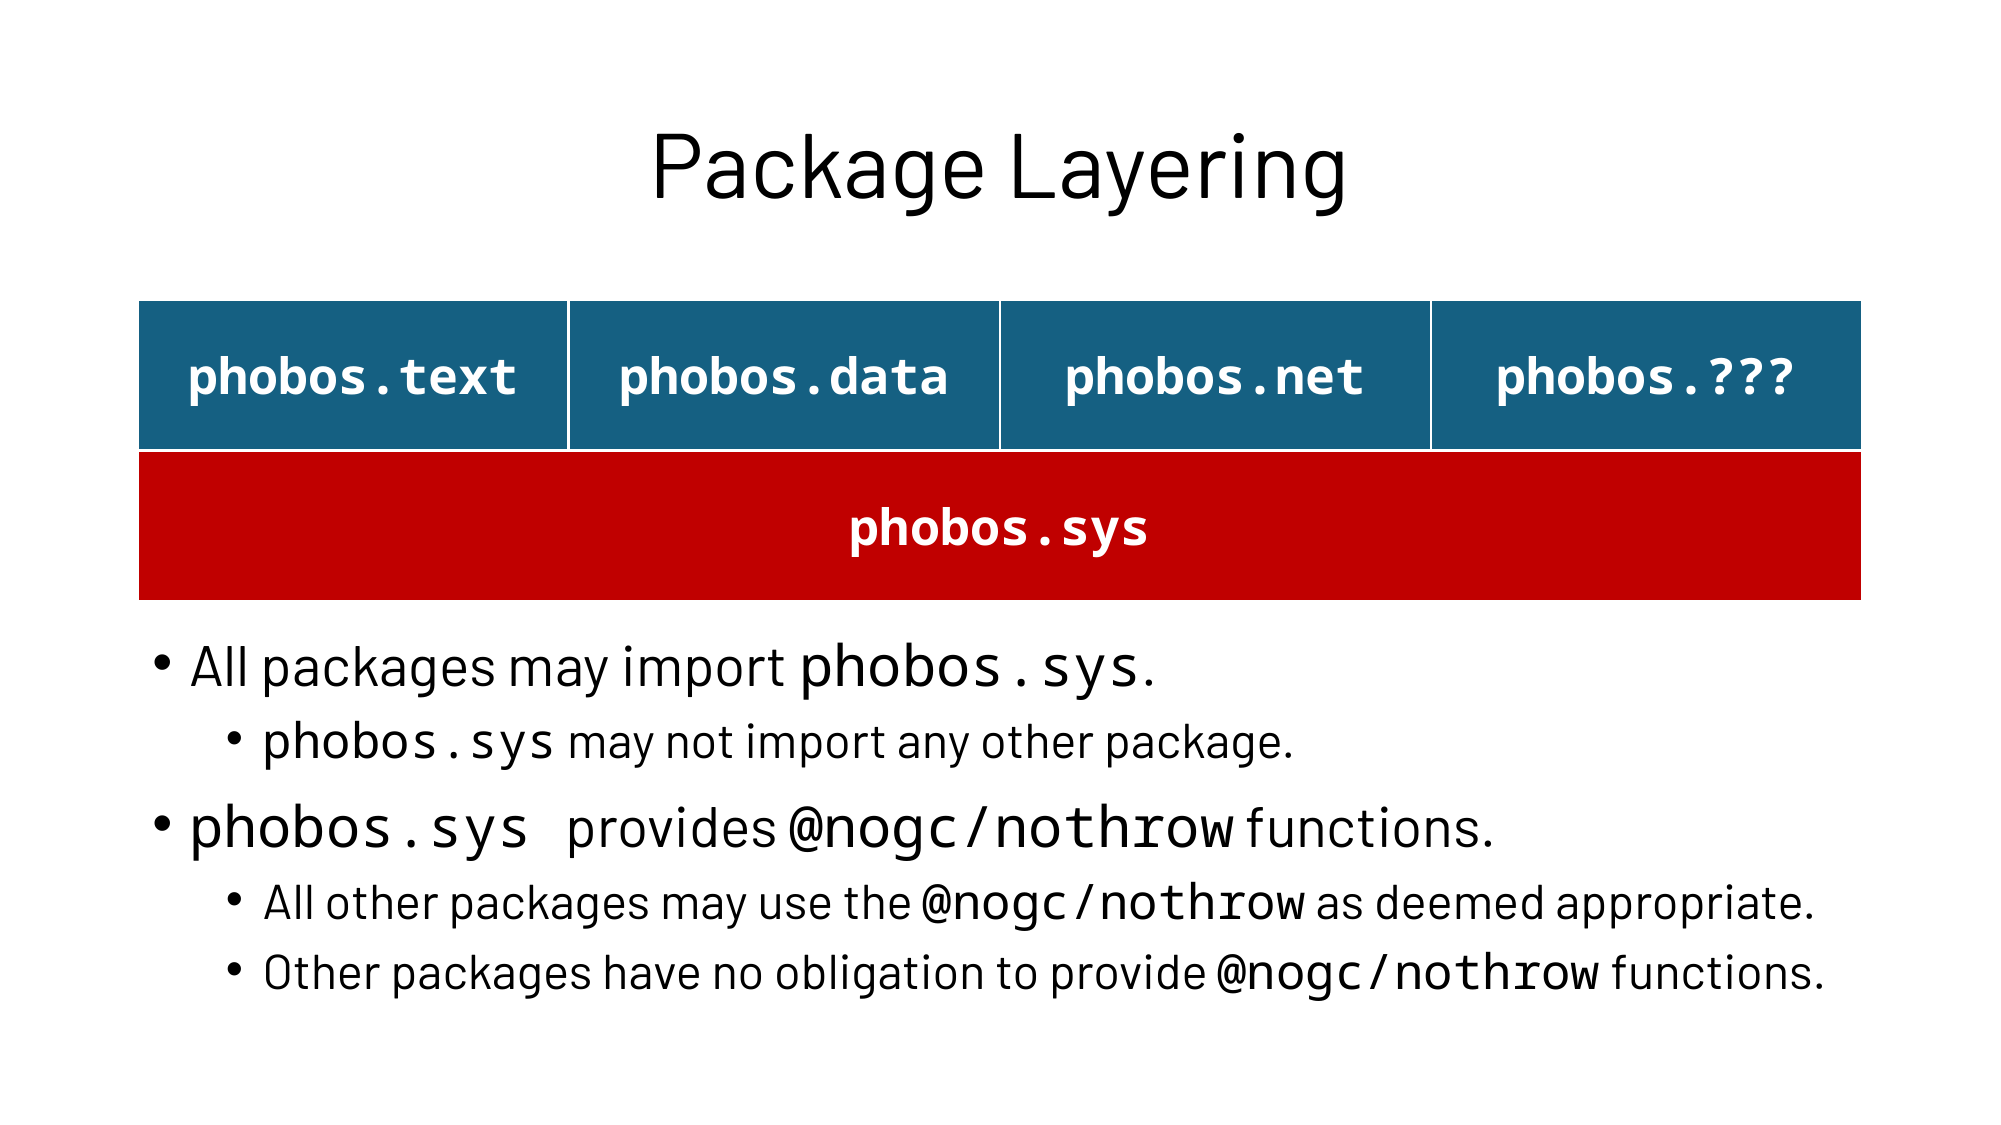

# Package Layering
| phobos.text | phobos.data | phobos.net | phobos.??? |
| --- | --- | --- | --- |
| phobos.sys |  |  |  |
All packages may import phobos.sys.
phobos.sys may not import any other package.
phobos.sys provides @nogc/nothrow functions.
All other packages may use the @nogc/nothrow as deemed appropriate.
Other packages have no obligation to provide @nogc/nothrow functions.